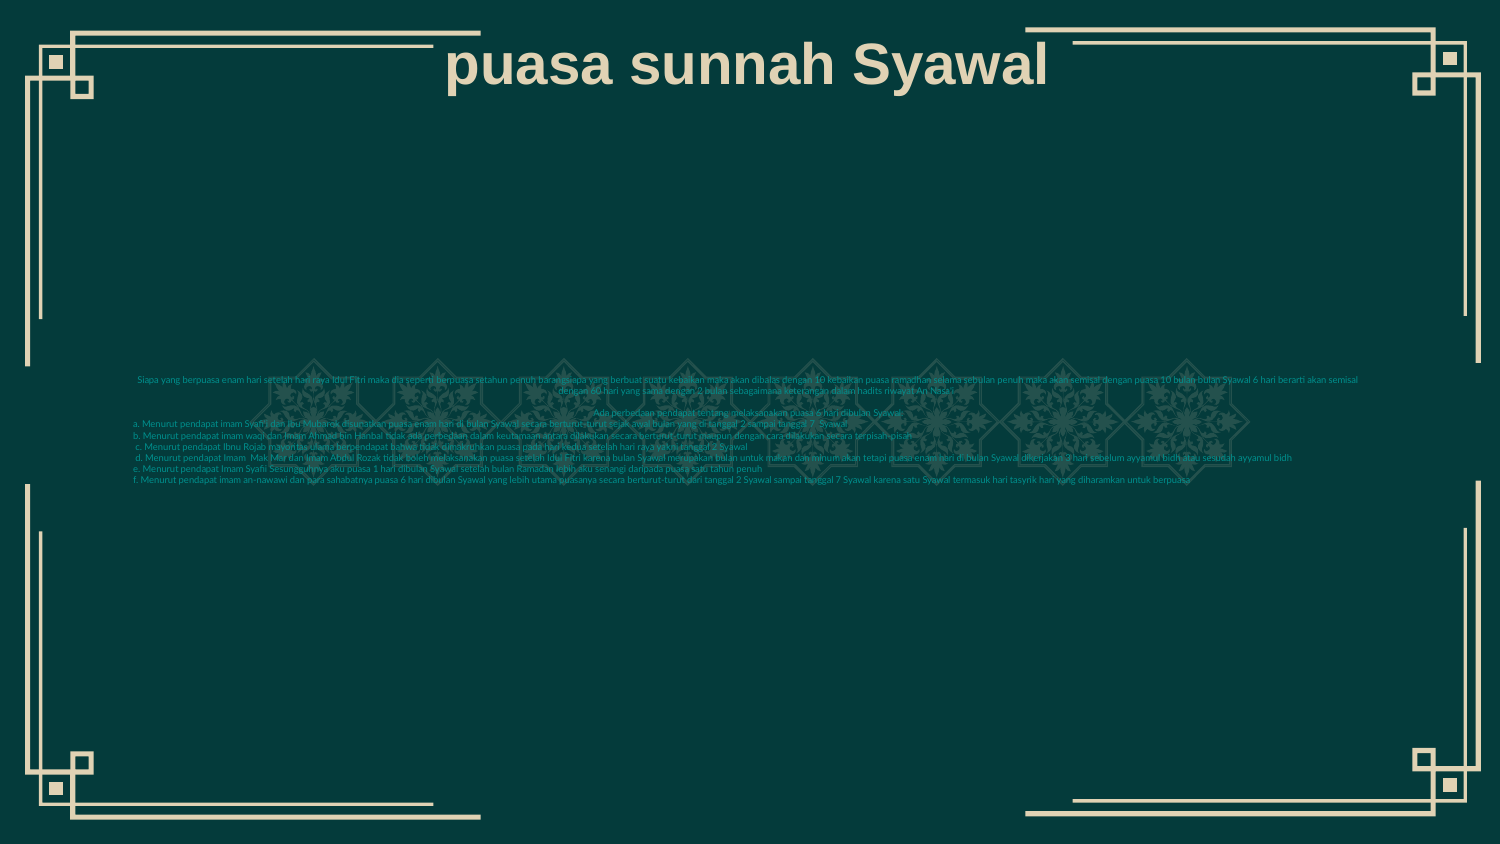

# puasa sunnah Syawal
Siapa yang berpuasa enam hari setelah hari raya Idul Fitri maka dia seperti berpuasa setahun penuh barangsiapa yang berbuat suatu kebaikan maka akan dibalas dengan 10 kebaikan puasa ramadhan selama sebulan penuh maka akan semisal dengan puasa 10 bulan bulan Syawal 6 hari berarti akan semisal dengan 60 hari yang sama dengan 2 bulan sebagaimana keterangan dalam hadits riwayat An Nasa'i

 Ada perbedaan pendapat tentang melaksanakan puasa 6 hari dibulan Syawal:
a. Menurut pendapat imam Syafi'i dan Ibu Mubarok disunatkan puasa enam hari di bulan Syawal secara berturut-turut sejak awal bulan yang di tanggal 2 sampai tanggal 7  Syawal
b. Menurut pendapat imam waqi dan Imam Ahmad bin Hanbal tidak ada perbedaan dalam keutamaan antara dilakukan secara berturut-turut maupun dengan cara dilakukan secara terpisah-pisah
 c. Menurut pendapat Ibnu Rojab mayoritas ulama berpendapat bahwa tidak dimakruhkan puasa pada hari kedua setelah hari raya yakni tanggal 2 Syawal
 d. Menurut pendapat Imam  Mak Mar dan Imam Abdul Rozak tidak boleh melaksanakan puasa setelah Idul Fitri karena bulan Syawal merupakan bulan untuk makan dan minum akan tetapi puasa enam hari di bulan Syawal dikerjakan 3 hari sebelum ayyamul bidh atau sesudah ayyamul bidh
e. Menurut pendapat Imam Syafii Sesungguhnya aku puasa 1 hari dibulan Syawal setelah bulan Ramadan lebih aku senangi daripada puasa satu tahun penuh
f. Menurut pendapat imam an-nawawi dan para sahabatnya puasa 6 hari dibulan Syawal yang lebih utama puasanya secara berturut-turut dari tanggal 2 Syawal sampai tanggal 7 Syawal karena satu Syawal termasuk hari tasyrik hari yang diharamkan untuk berpuasa